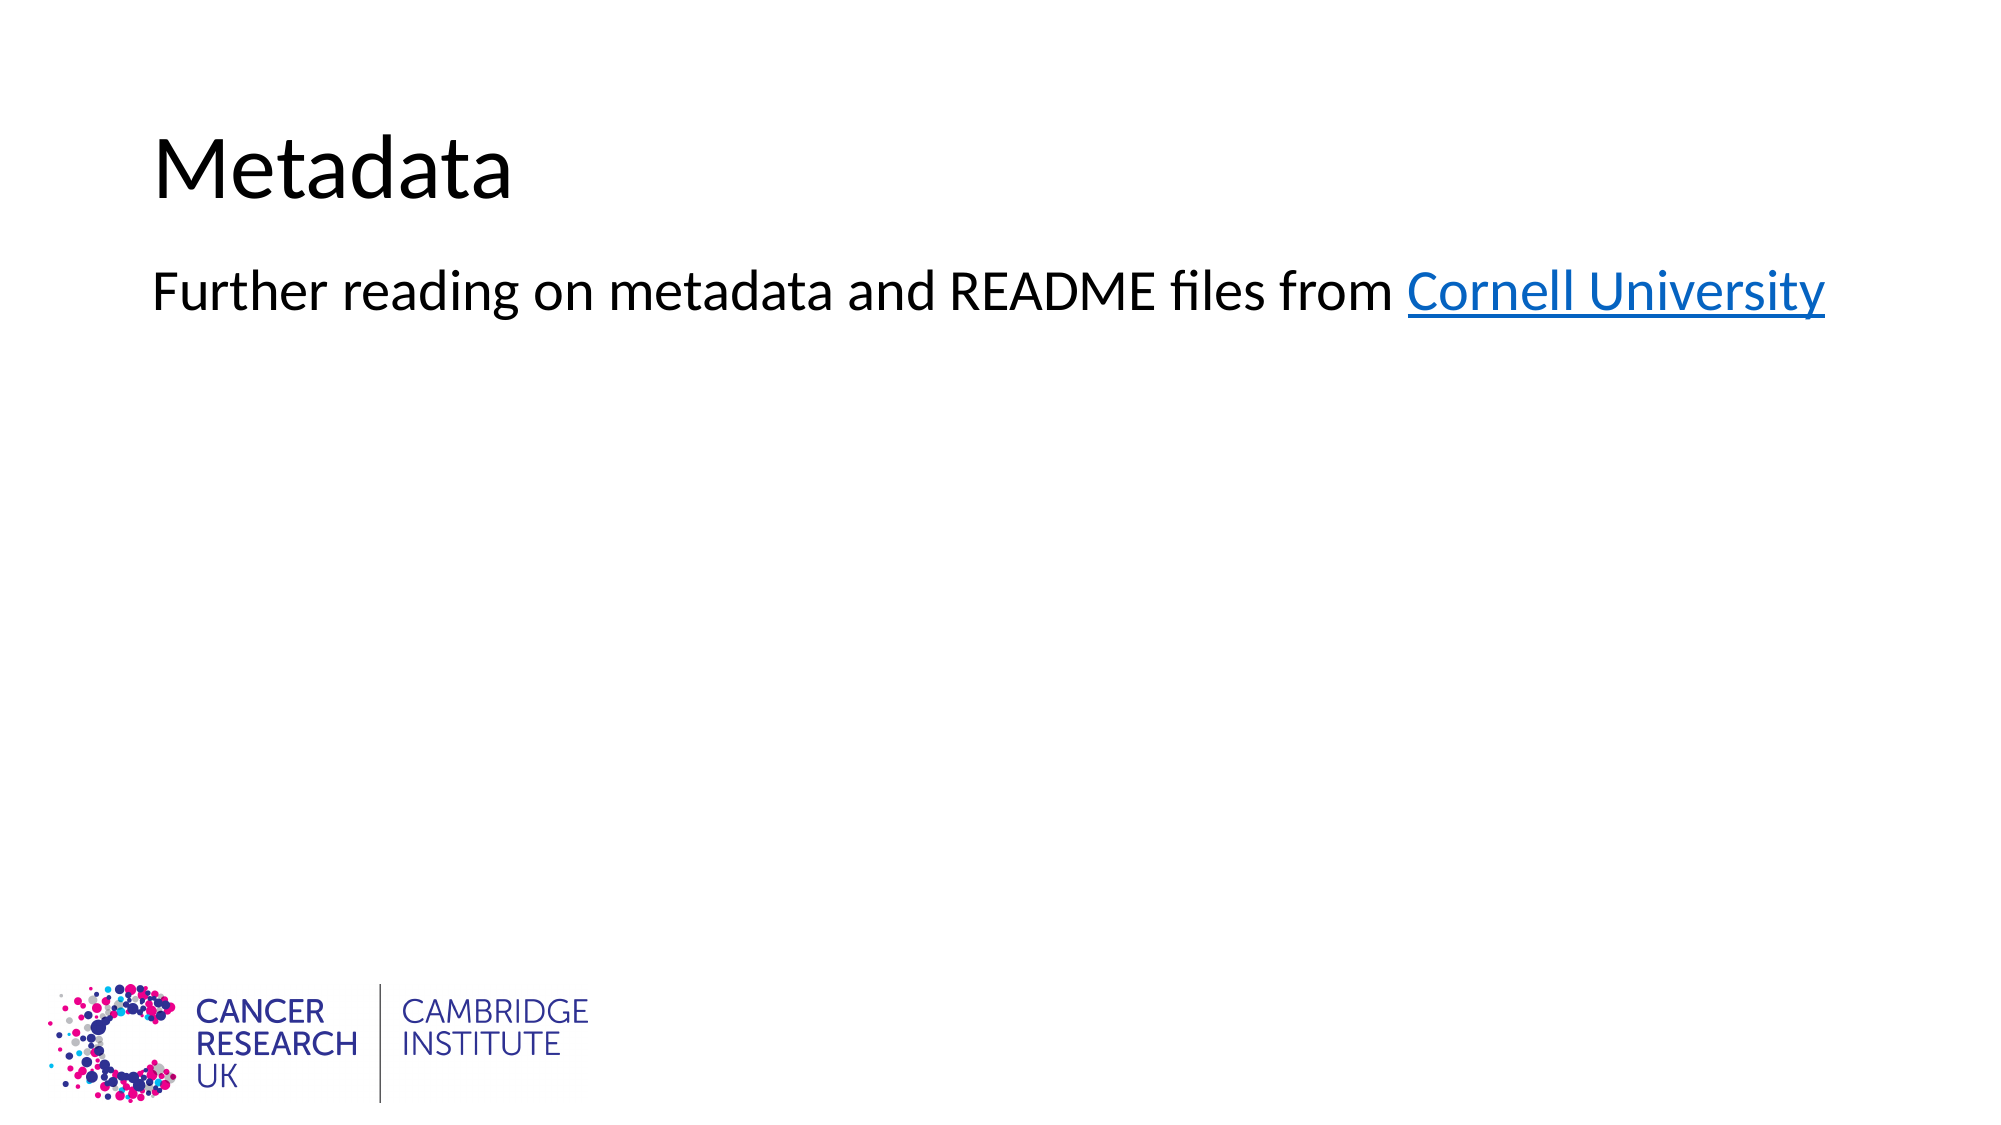

# Metadata
Further reading on metadata and README files from Cornell University